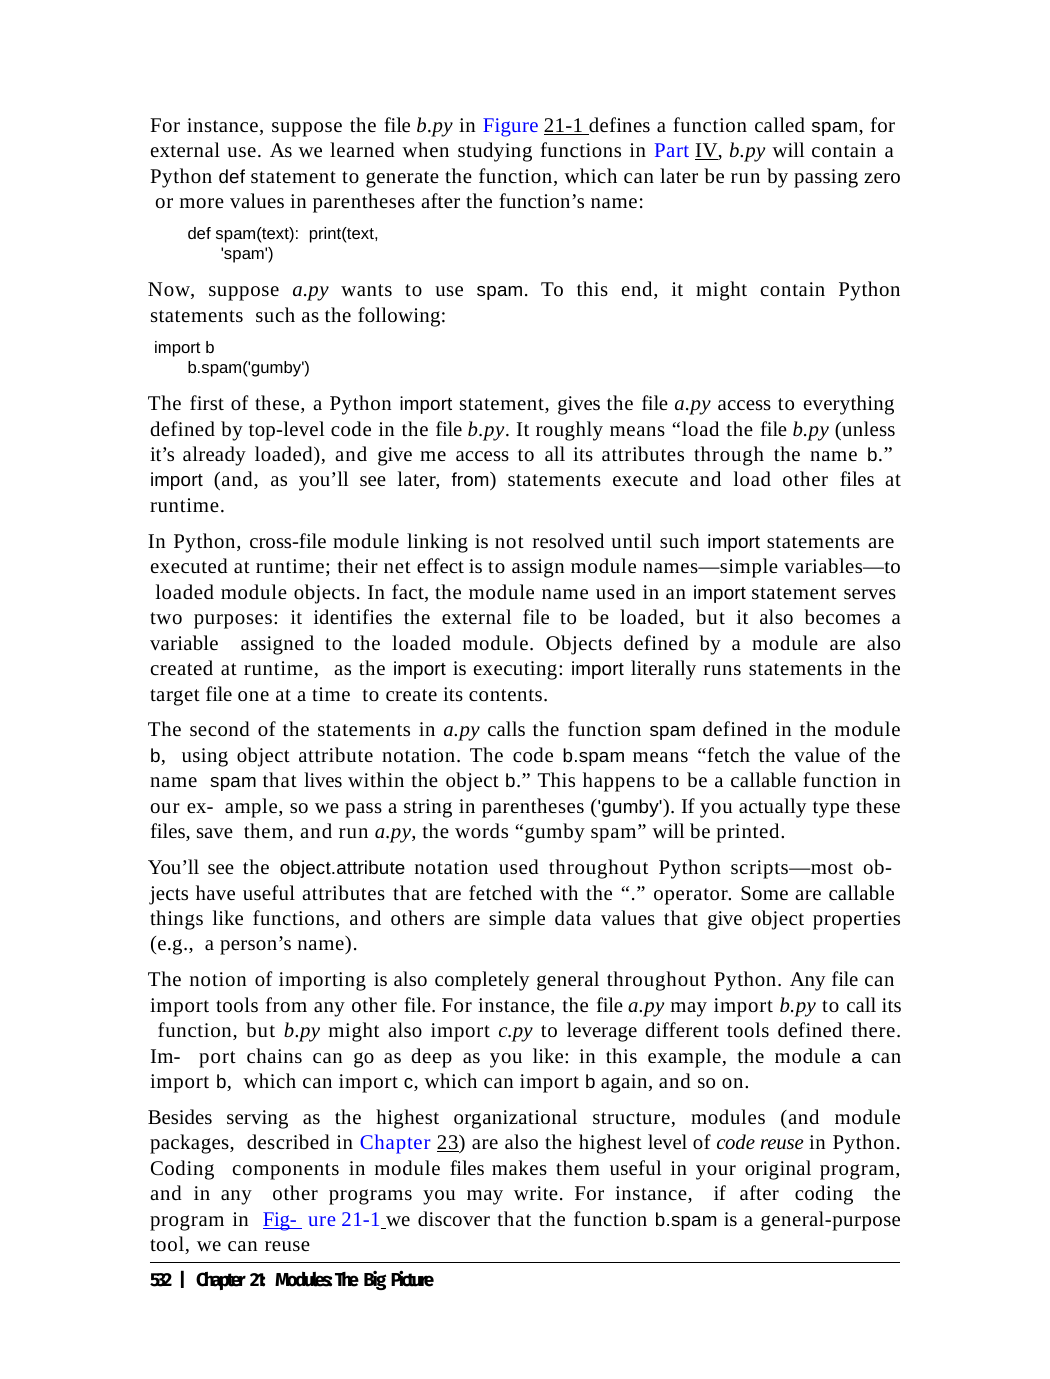

For instance, suppose the file b.py in Figure 21-1 defines a function called spam, for  external use. As we learned when studying functions in Part IV, b.py will contain a  Python def statement to generate the function, which can later be run by passing zero  or more values in parentheses after the function’s name:
def spam(text):  print(text, 'spam')
Now, suppose a.py wants to use spam. To this end, it might contain Python statements  such as the following:
import b  b.spam('gumby')
The first of these, a Python import statement, gives the file a.py access to everything  defined by top-level code in the file b.py. It roughly means “load the file b.py (unless  it’s already loaded), and give me access to all its attributes through the name b.”  import (and, as you’ll see later, from) statements execute and load other files at runtime.
In Python, cross-file module linking is not resolved until such import statements are  executed at runtime; their net effect is to assign module names—simple variables—to  loaded module objects. In fact, the module name used in an import statement serves  two purposes: it identifies the external file to be loaded, but it also becomes a variable  assigned to the loaded module. Objects defined by a module are also created at runtime,  as the import is executing: import literally runs statements in the target file one at a time  to create its contents.
The second of the statements in a.py calls the function spam defined in the module b,  using object attribute notation. The code b.spam means “fetch the value of the name  spam that lives within the object b.” This happens to be a callable function in our ex-  ample, so we pass a string in parentheses ('gumby'). If you actually type these files, save  them, and run a.py, the words “gumby spam” will be printed.
You’ll see the object.attribute notation used throughout Python scripts—most ob-  jects have useful attributes that are fetched with the “.” operator. Some are callable  things like functions, and others are simple data values that give object properties (e.g.,  a person’s name).
The notion of importing is also completely general throughout Python. Any file can  import tools from any other file. For instance, the file a.py may import b.py to call its  function, but b.py might also import c.py to leverage different tools defined there. Im-  port chains can go as deep as you like: in this example, the module a can import b,  which can import c, which can import b again, and so on.
Besides serving as the highest organizational structure, modules (and module packages,  described in Chapter 23) are also the highest level of code reuse in Python. Coding  components in module files makes them useful in your original program, and in any  other programs you may write. For instance,  if after coding  the program in  Fig-  ure 21-1 we discover that the function b.spam is a general-purpose tool, we can reuse

532  |  Chapter 21:  Modules: The Big Picture